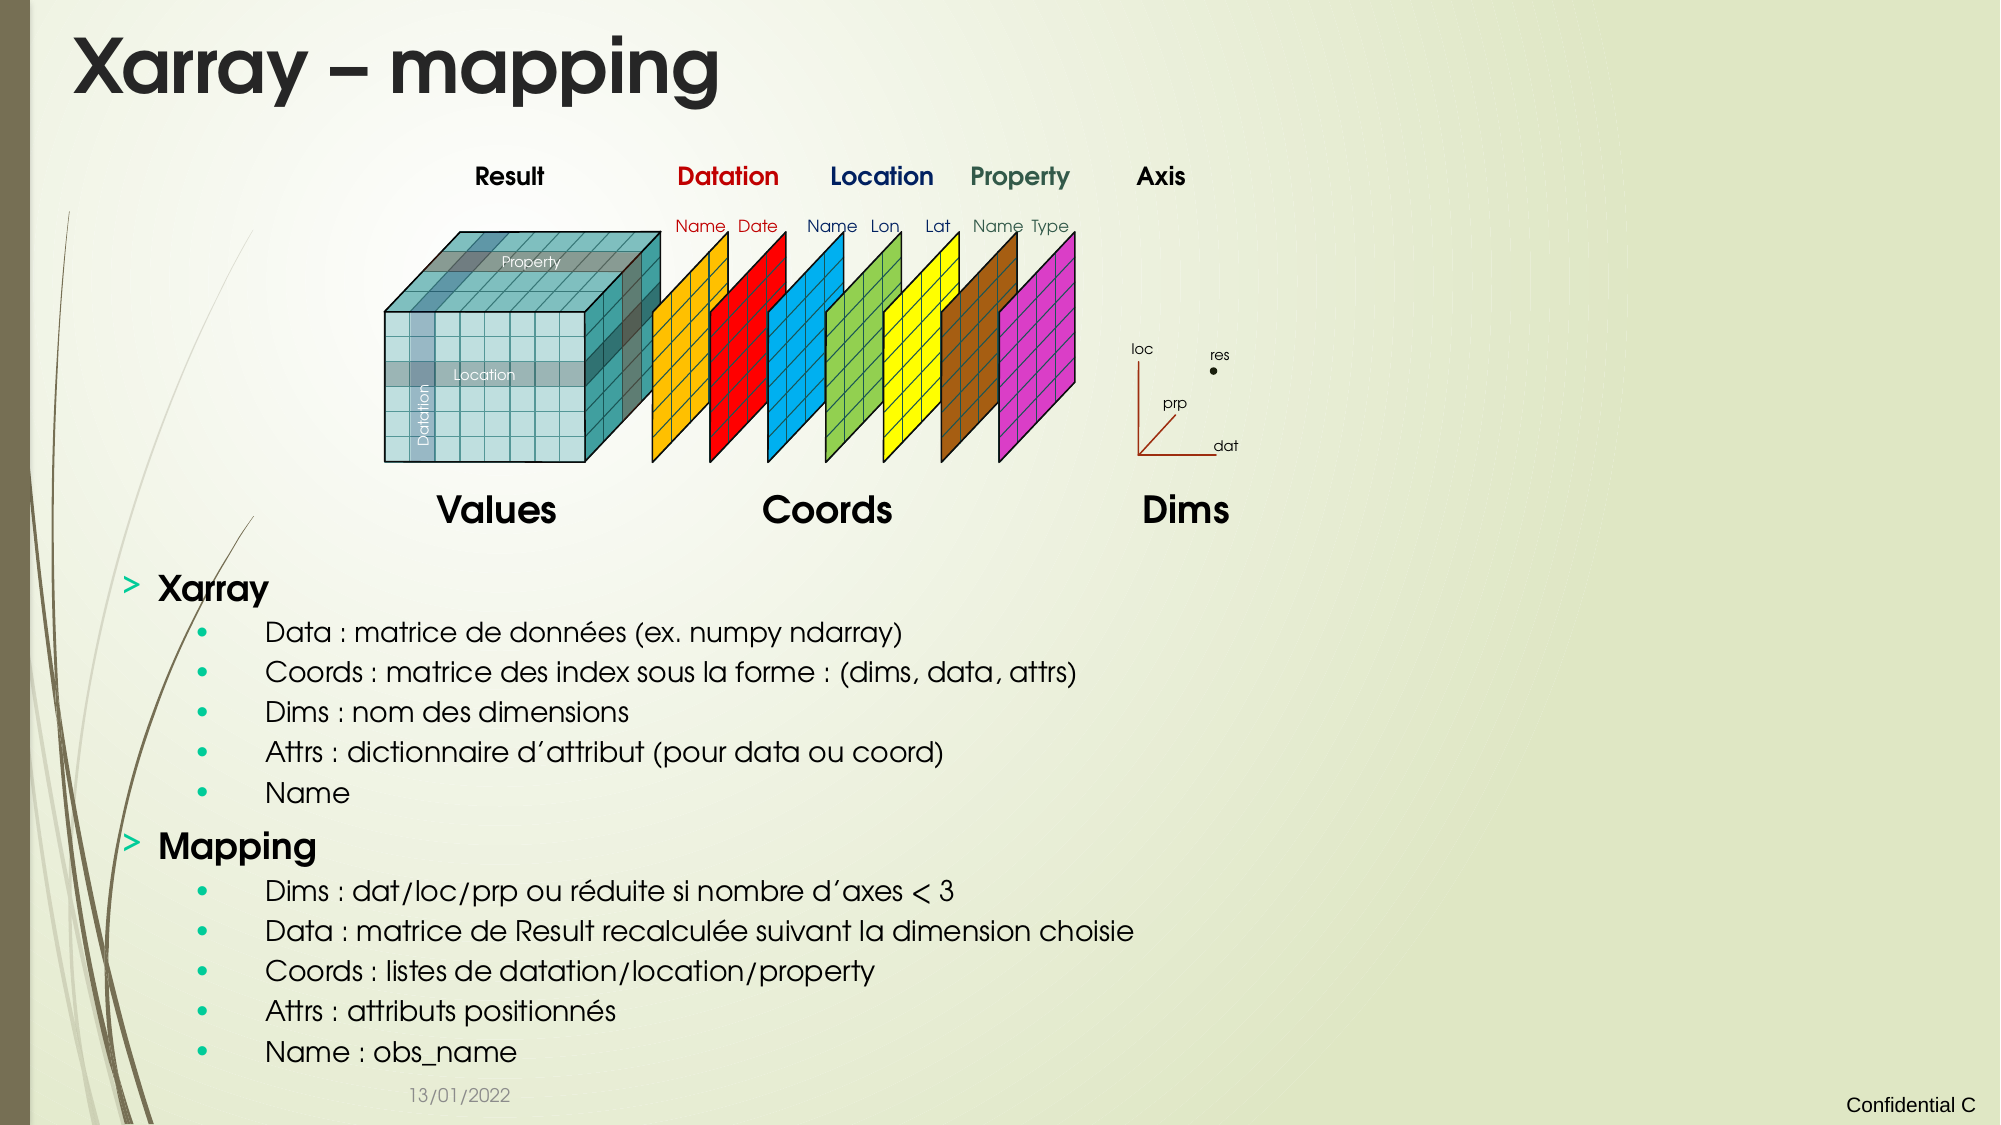

# Xarray – mapping
Result
Datation
Location
Property
Axis
Name
Date
Name
Lon
Lat
Name
Type

Property

loc
res

prp
dat
Location
Datation
Values
Coords
Dims
Xarray
Data : matrice de données (ex. numpy ndarray)
Coords : matrice des index sous la forme : (dims, data, attrs)
Dims : nom des dimensions
Attrs : dictionnaire d’attribut (pour data ou coord)
Name
Mapping
Dims : dat/loc/prp ou réduite si nombre d’axes < 3
Data : matrice de Result recalculée suivant la dimension choisie
Coords : listes de datation/location/property
Attrs : attributs positionnés
Name : obs_name

13/01/2022